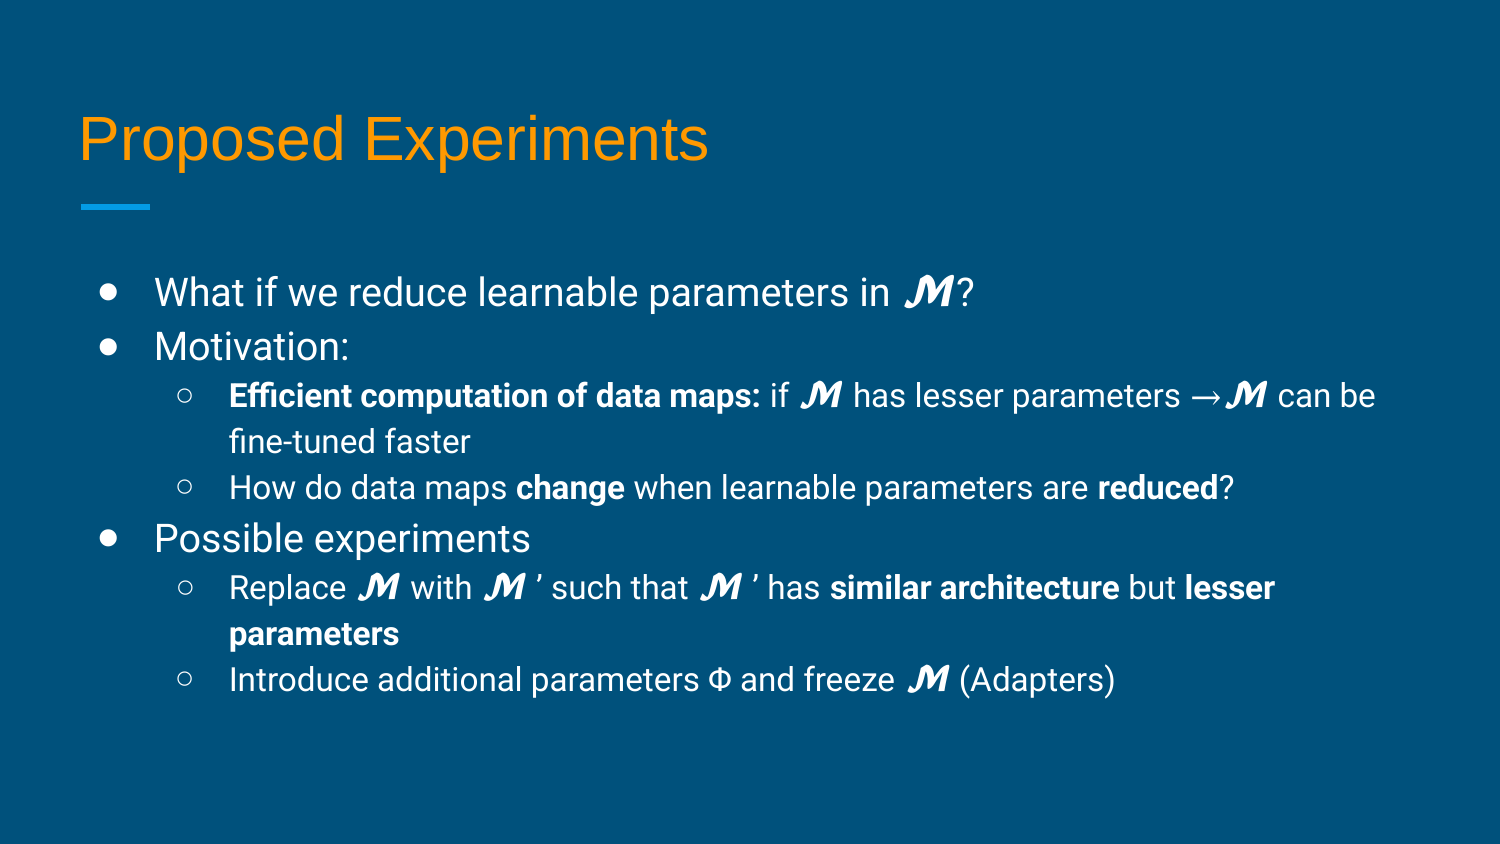

# Proposed Experiments
What if we reduce learnable parameters in 𝓜?
Motivation:
Efficient computation of data maps: if 𝓜 has lesser parameters →𝓜 can be fine-tuned faster
How do data maps change when learnable parameters are reduced?
Possible experiments
Replace 𝓜 with 𝓜 ’ such that 𝓜 ’ has similar architecture but lesser parameters
Introduce additional parameters Φ and freeze 𝓜 (Adapters)